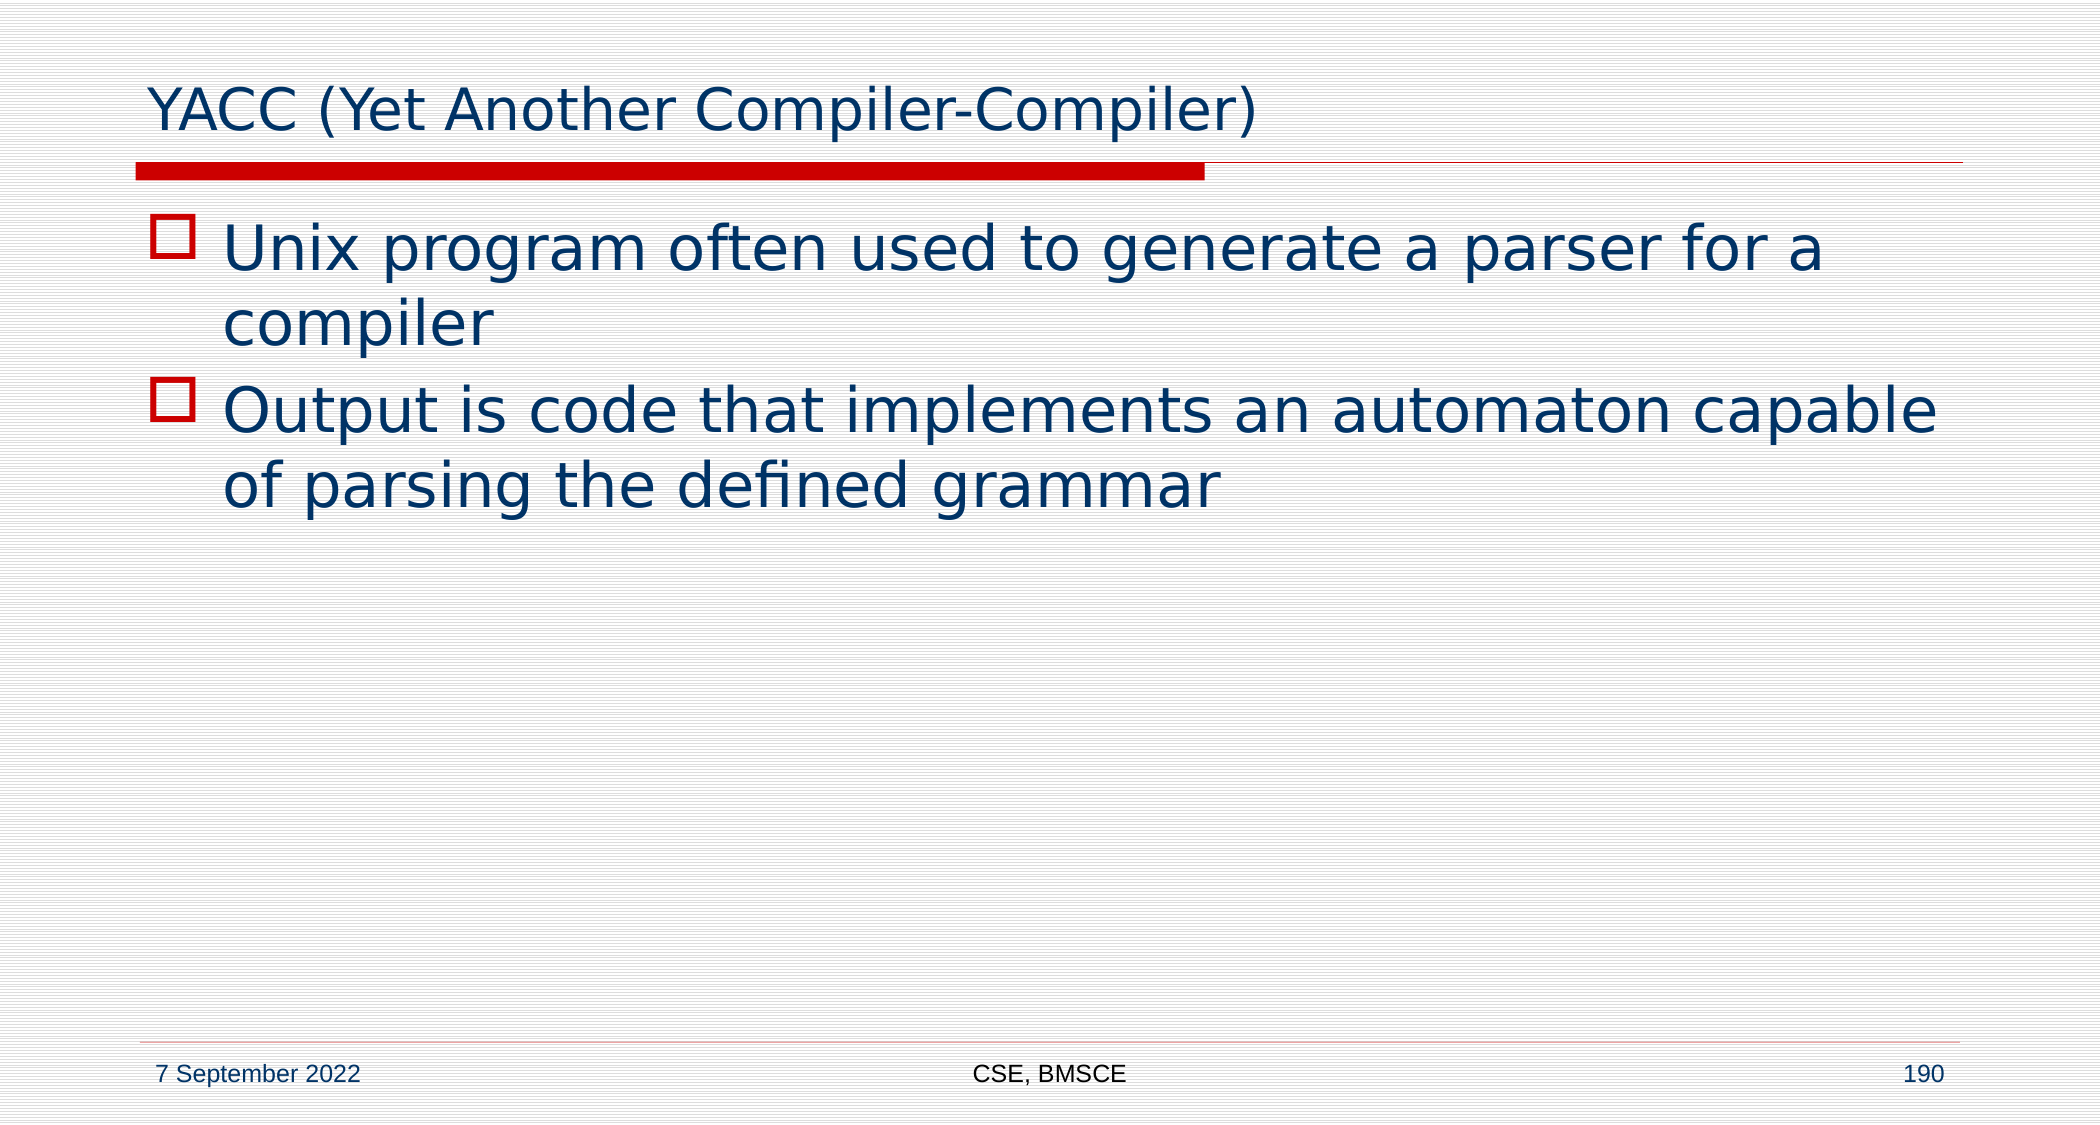

# YACC (Yet Another Compiler-Compiler)
Unix program often used to generate a parser for a compiler
Output is code that implements an automaton capable of parsing the defined grammar
CSE, BMSCE
190
7 September 2022